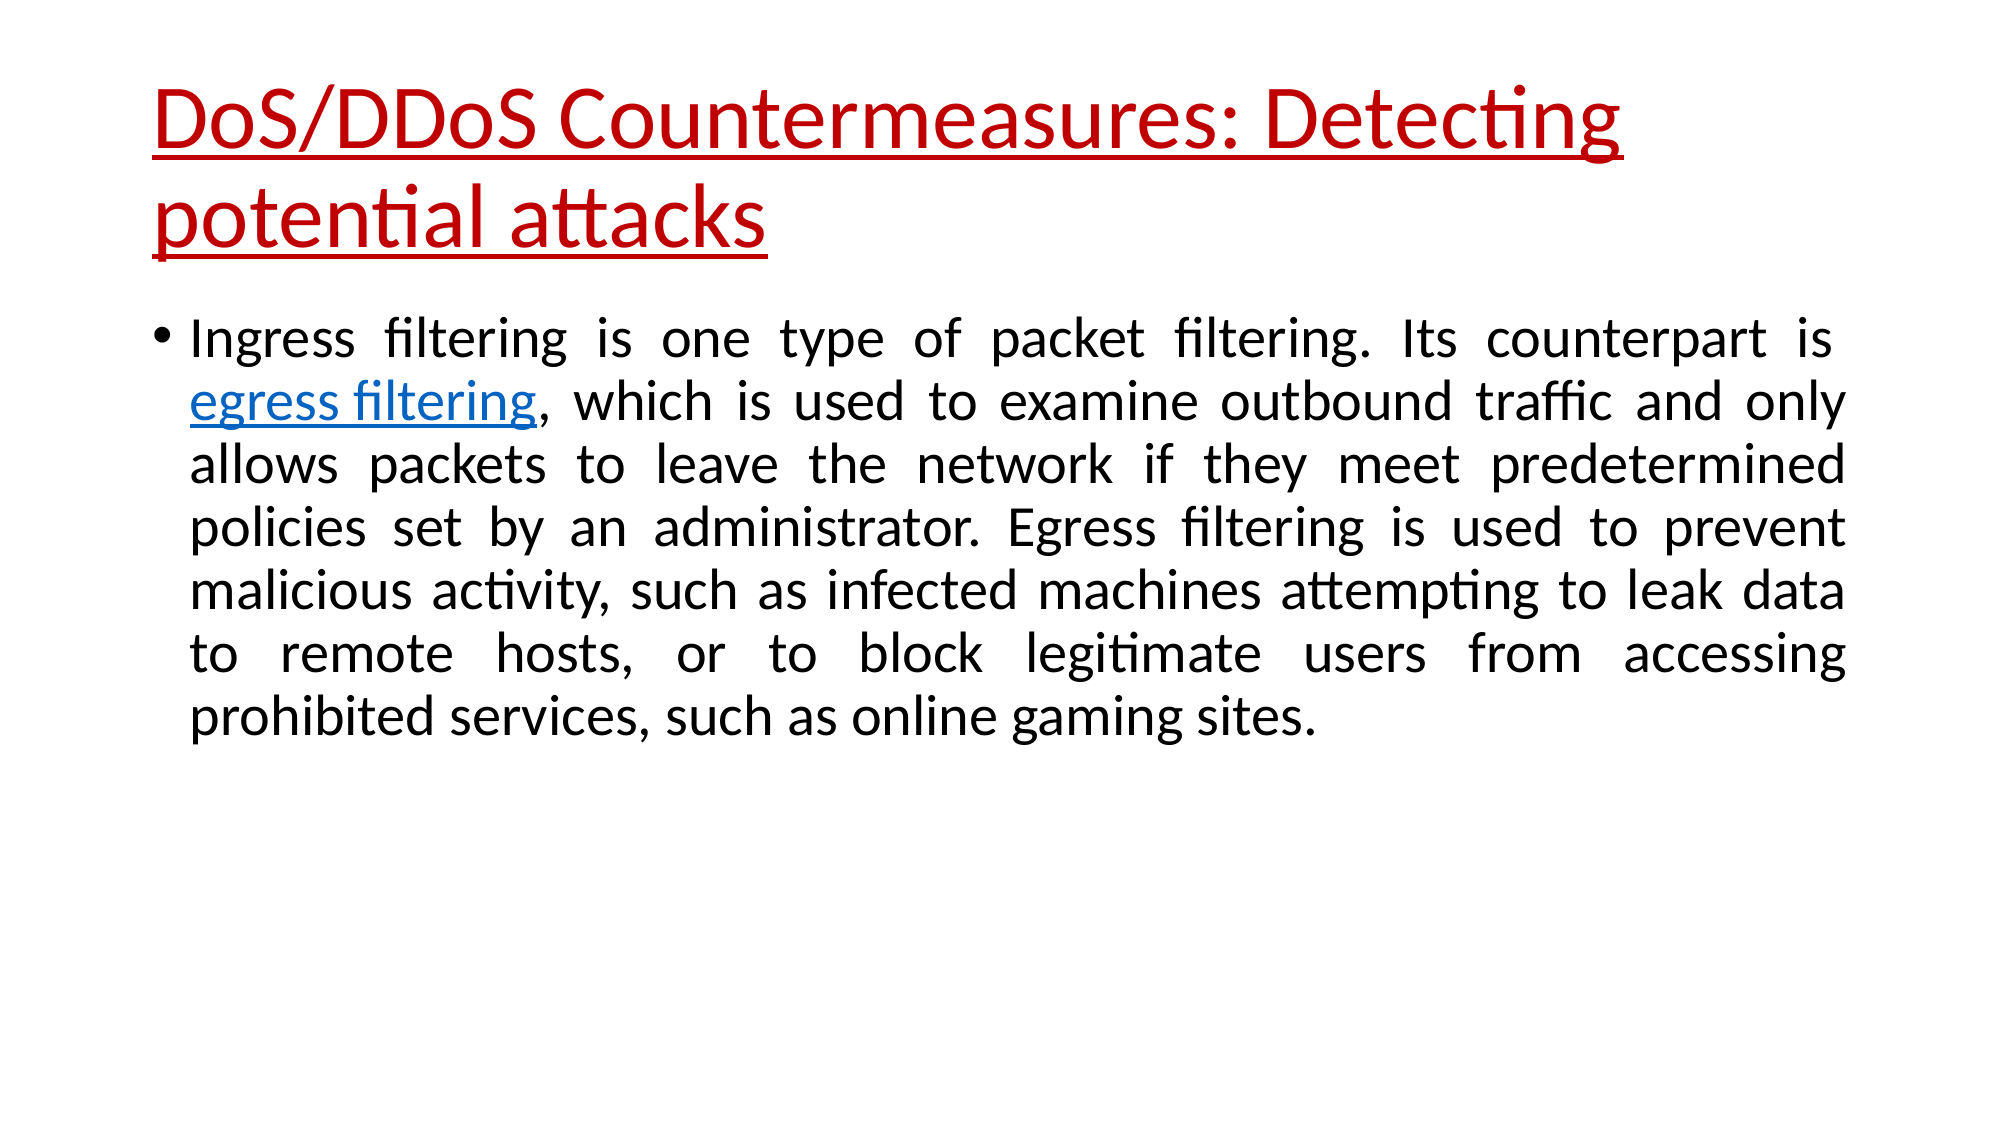

# DoS/DDoS Countermeasures: Detecting potential attacks
Ingress filtering is one type of packet filtering. Its counterpart is egress filtering, which is used to examine outbound traffic and only allows packets to leave the network if they meet predetermined policies set by an administrator. Egress filtering is used to prevent malicious activity, such as infected machines attempting to leak data to remote hosts, or to block legitimate users from accessing prohibited services, such as online gaming sites.